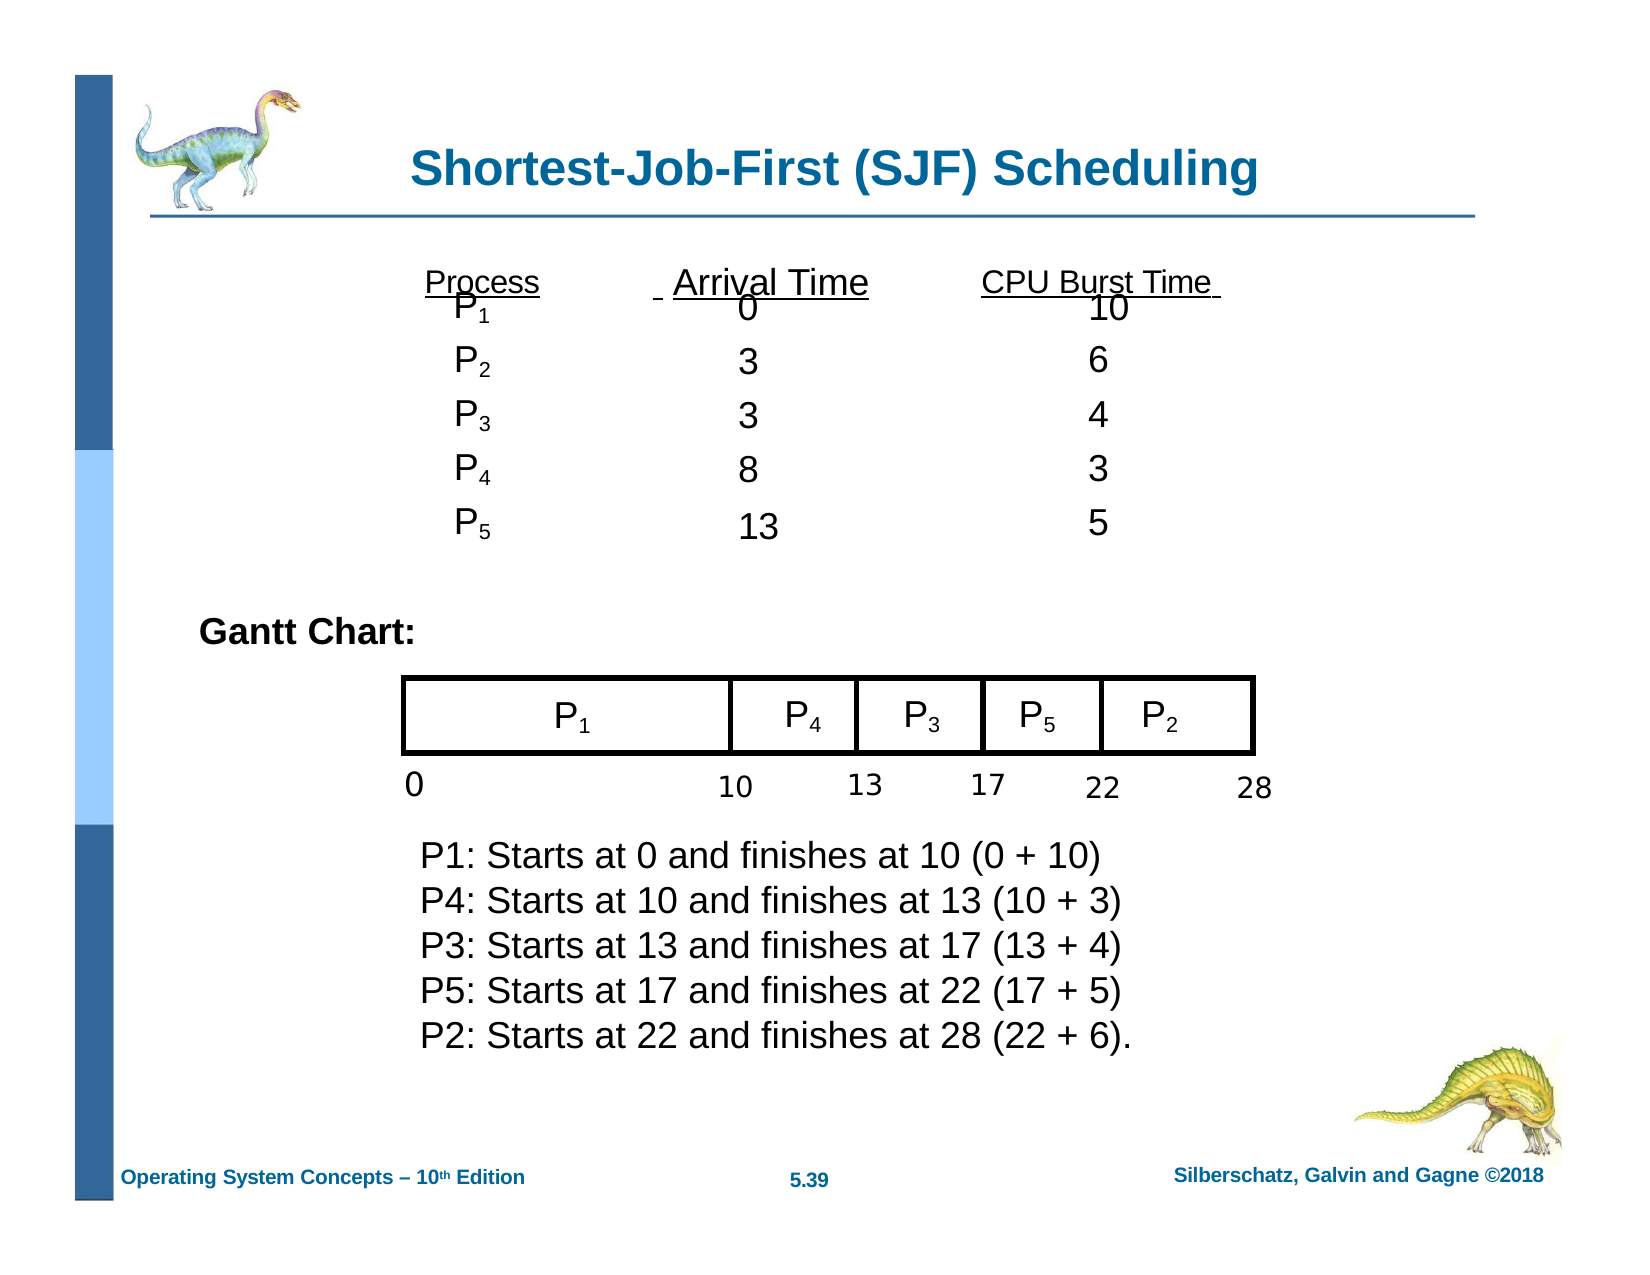

# Shortest-Job-First (SJF) Scheduling
	Process		 Arrival Time	CPU Burst Time
| P1 | 0 | 10 |
| --- | --- | --- |
| P2 | 3 | 6 |
| P3 | 3 | 4 |
| P4 | 8 | 3 |
| P5 | 13 | 5 |
Gantt Chart:
| P1 | P4 | P3 | P5 | P2 |
| --- | --- | --- | --- | --- |
0
17
13
10
22
28
P1: Starts at 0 and finishes at 10 (0 + 10)
P4: Starts at 10 and finishes at 13 (10 + 3)
P3: Starts at 13 and finishes at 17 (13 + 4)
P5: Starts at 17 and finishes at 22 (17 + 5)
P2: Starts at 22 and finishes at 28 (22 + 6).
Silberschatz, Galvin and Gagne ©2018
Operating System Concepts – 10th Edition
5.39